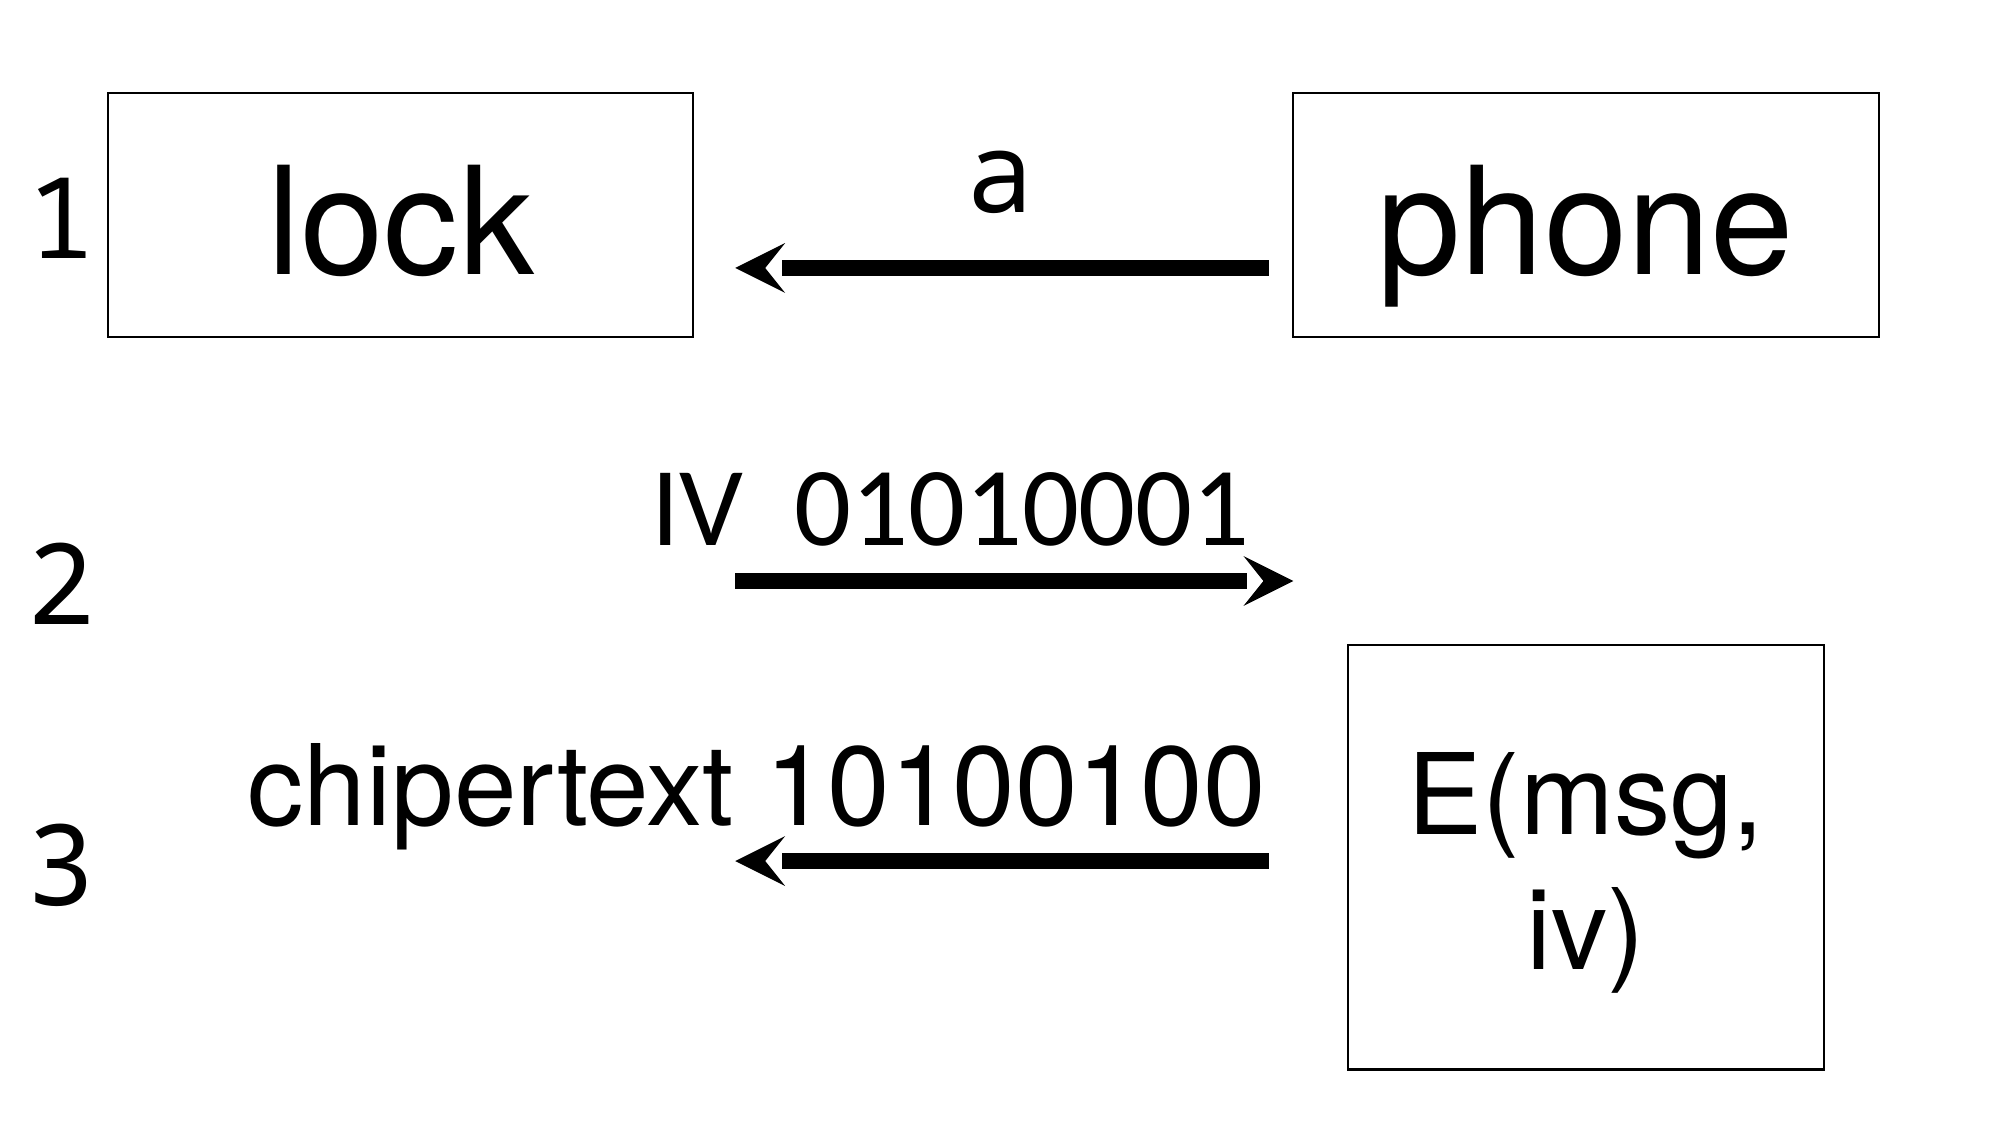

a
phone
lock
1
IV  01010001
2
E(msg,
iv)
chipertext 10100100
3